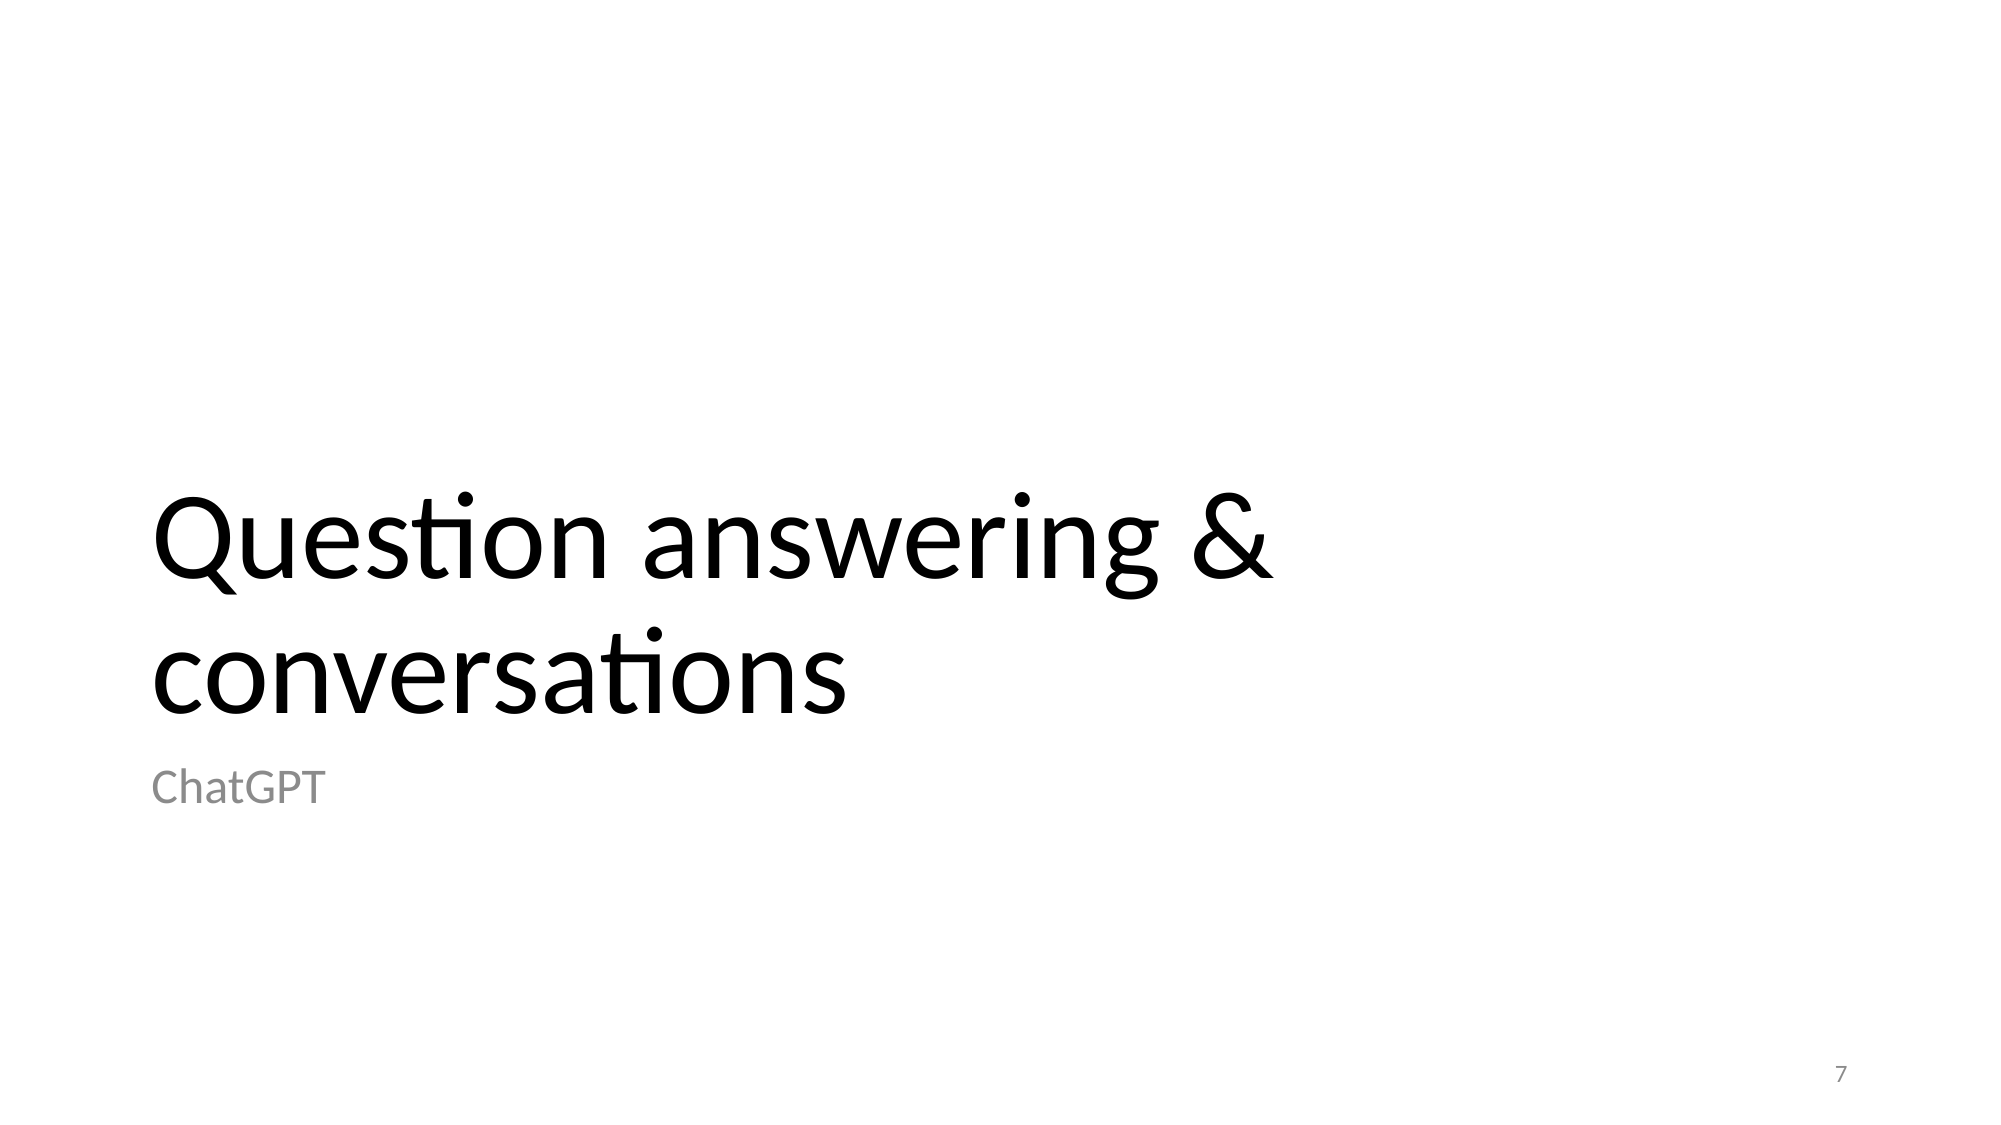

# Question answering & conversations
ChatGPT
7